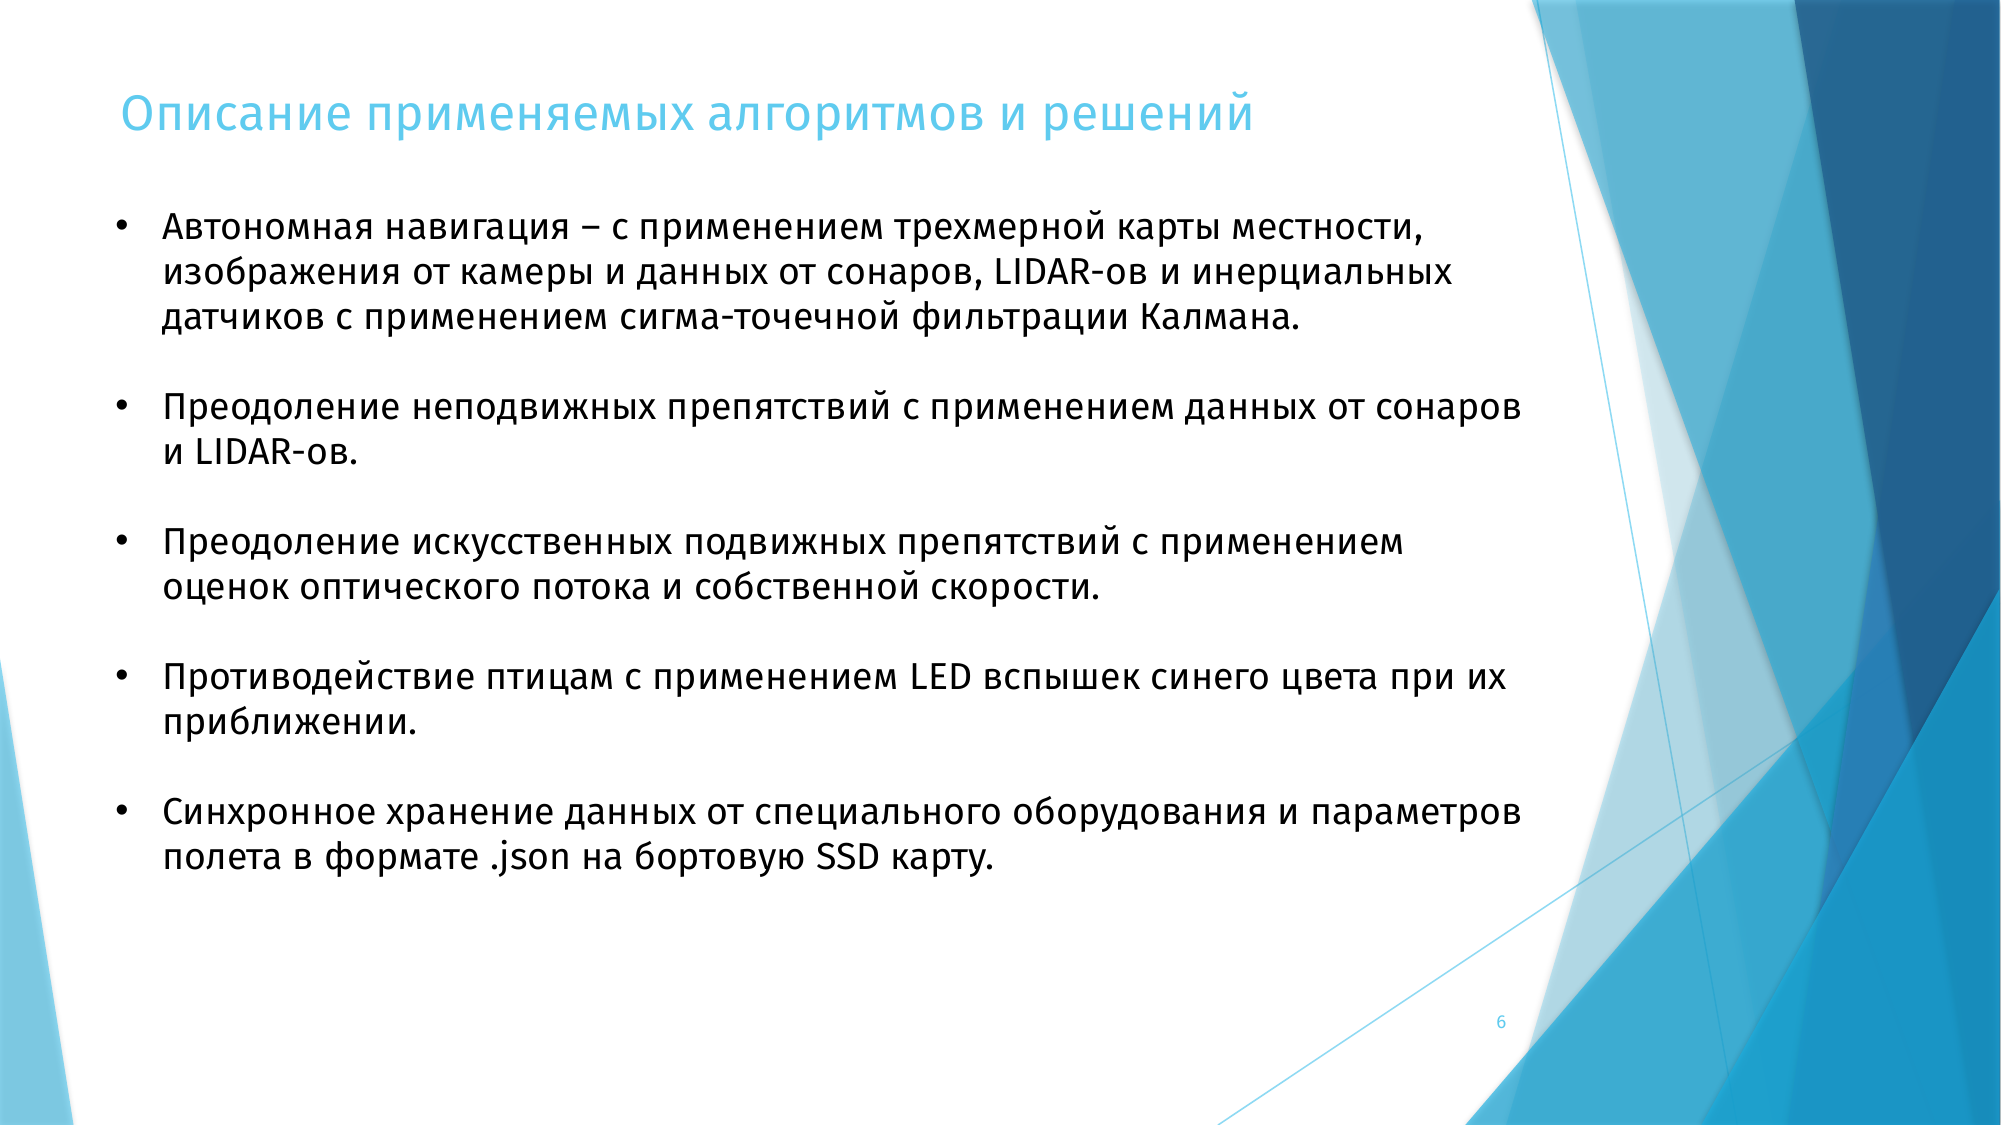

# Описание применяемых алгоритмов и решений
Автономная навигация – с применением трехмерной карты местности, изображения от камеры и данных от сонаров, LIDAR-ов и инерциальных датчиков с применением сигма-точечной фильтрации Калмана.

Преодоление неподвижных препятствий с применением данных от сонаров и LIDAR-ов.

Преодоление искусственных подвижных препятствий с применением оценок оптического потока и собственной скорости.

Противодействие птицам с применением LED вспышек синего цвета при их приближении.

Синхронное хранение данных от специального оборудования и параметров полета в формате .json на бортовую SSD карту.

6